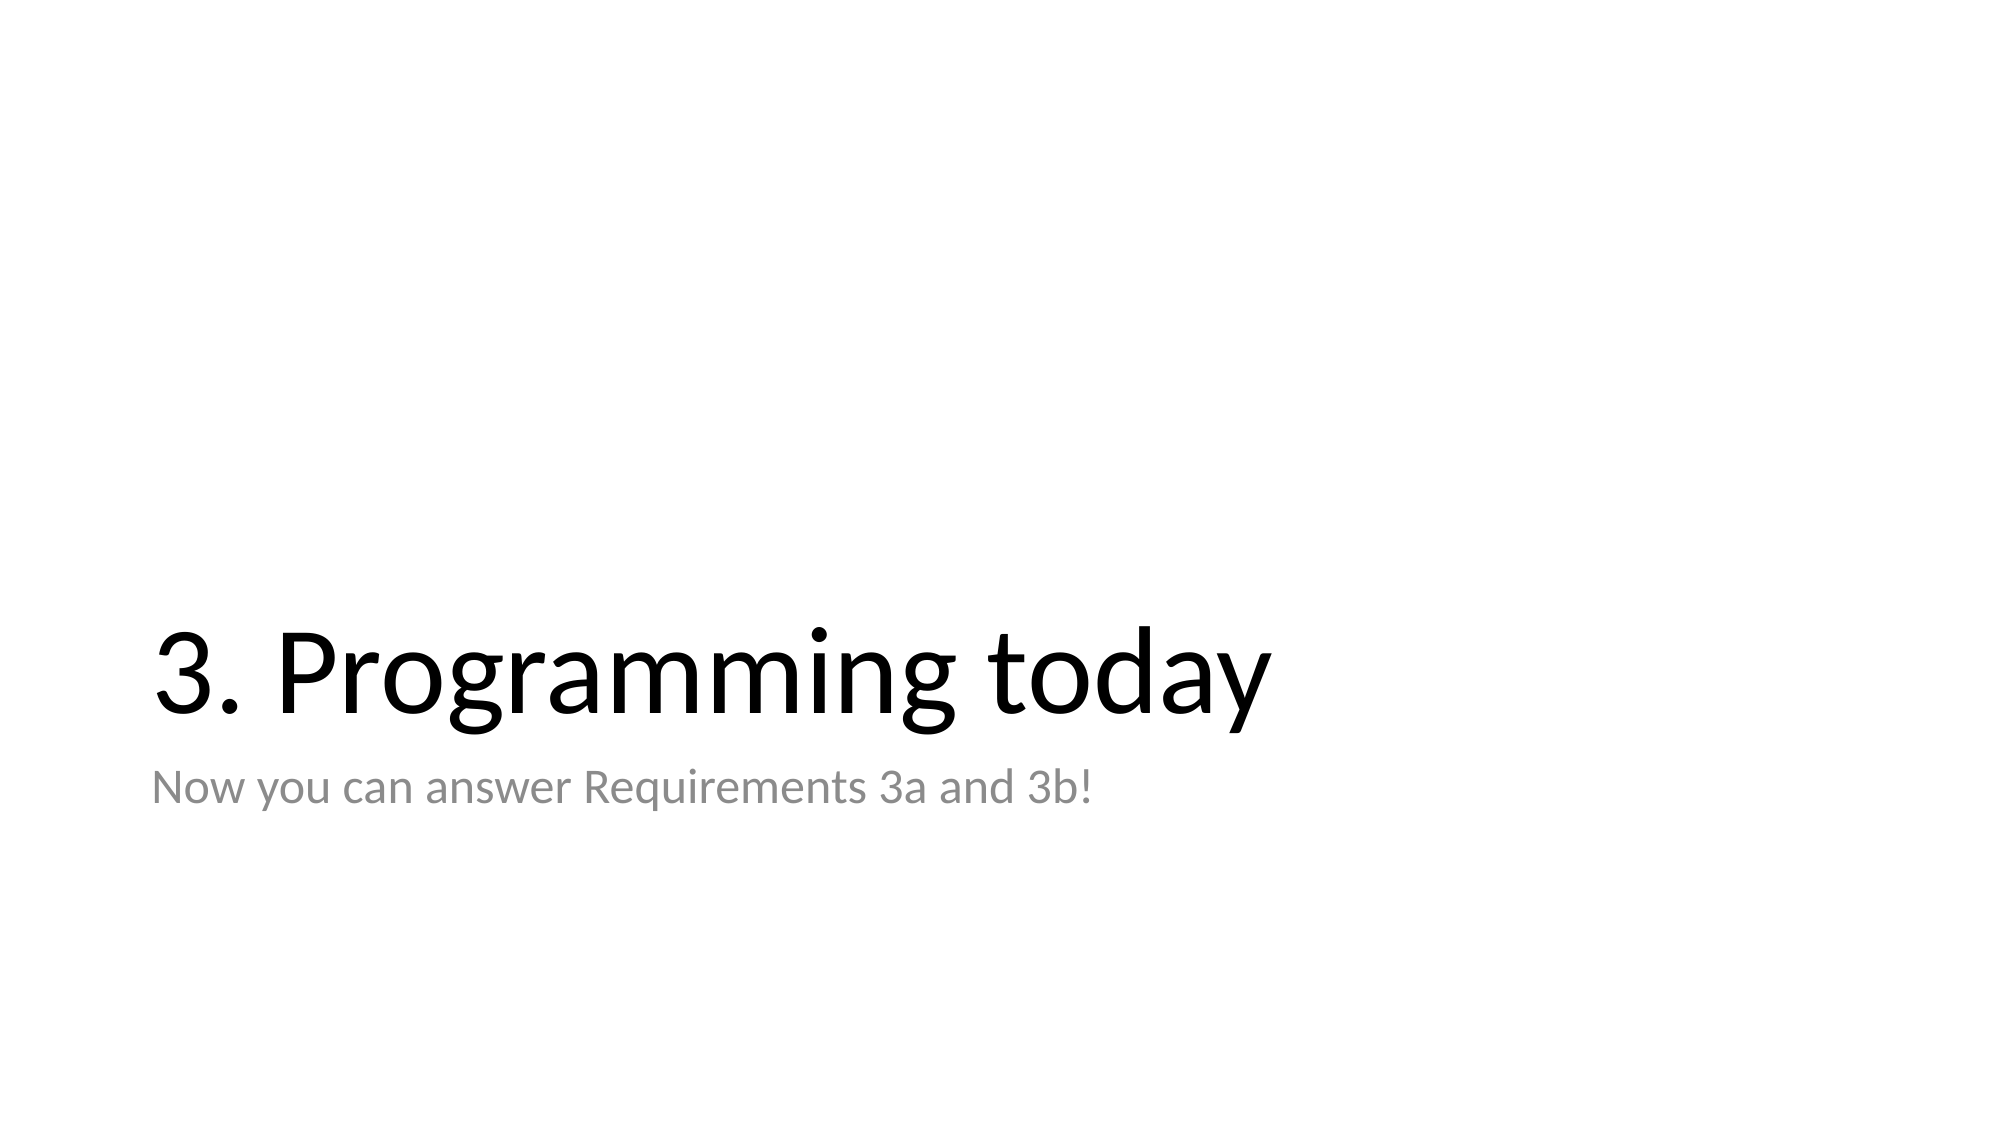

# 3. Programming today
Now you can answer Requirements 3a and 3b!